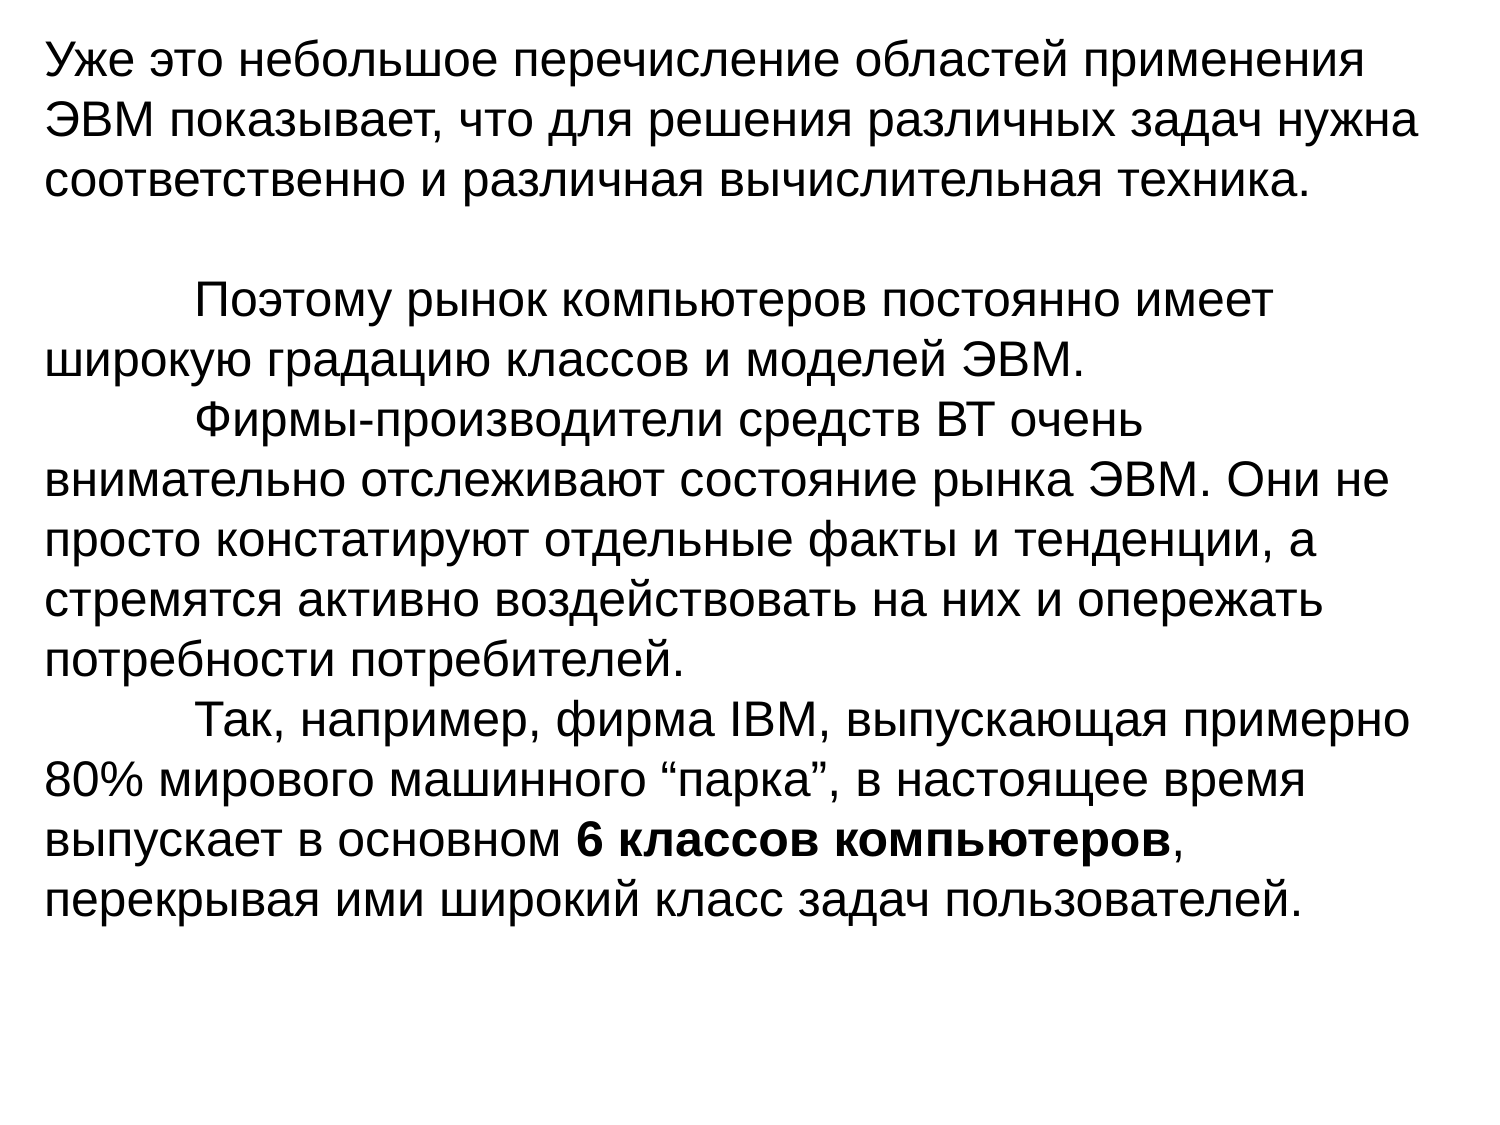

Уже это небольшое перечисление областей применения ЭВМ показывает, что для решения различных задач нужна соответственно и различная вычислительная техника.

	Поэтому рынок компьютеров постоянно имеет широкую градацию классов и моделей ЭВМ.
	Фирмы-производители средств ВТ очень внимательно отслеживают состояние рынка ЭВМ. Они не просто констатируют отдельные факты и тенденции, а стремятся активно воздействовать на них и опережать потребности потребителей.
	Так, например, фирма IBM, выпускающая примерно 80% мирового машинного “парка”, в настоящее время выпускает в основном 6 классов компьютеров, перекрывая ими широкий класс задач пользователей.